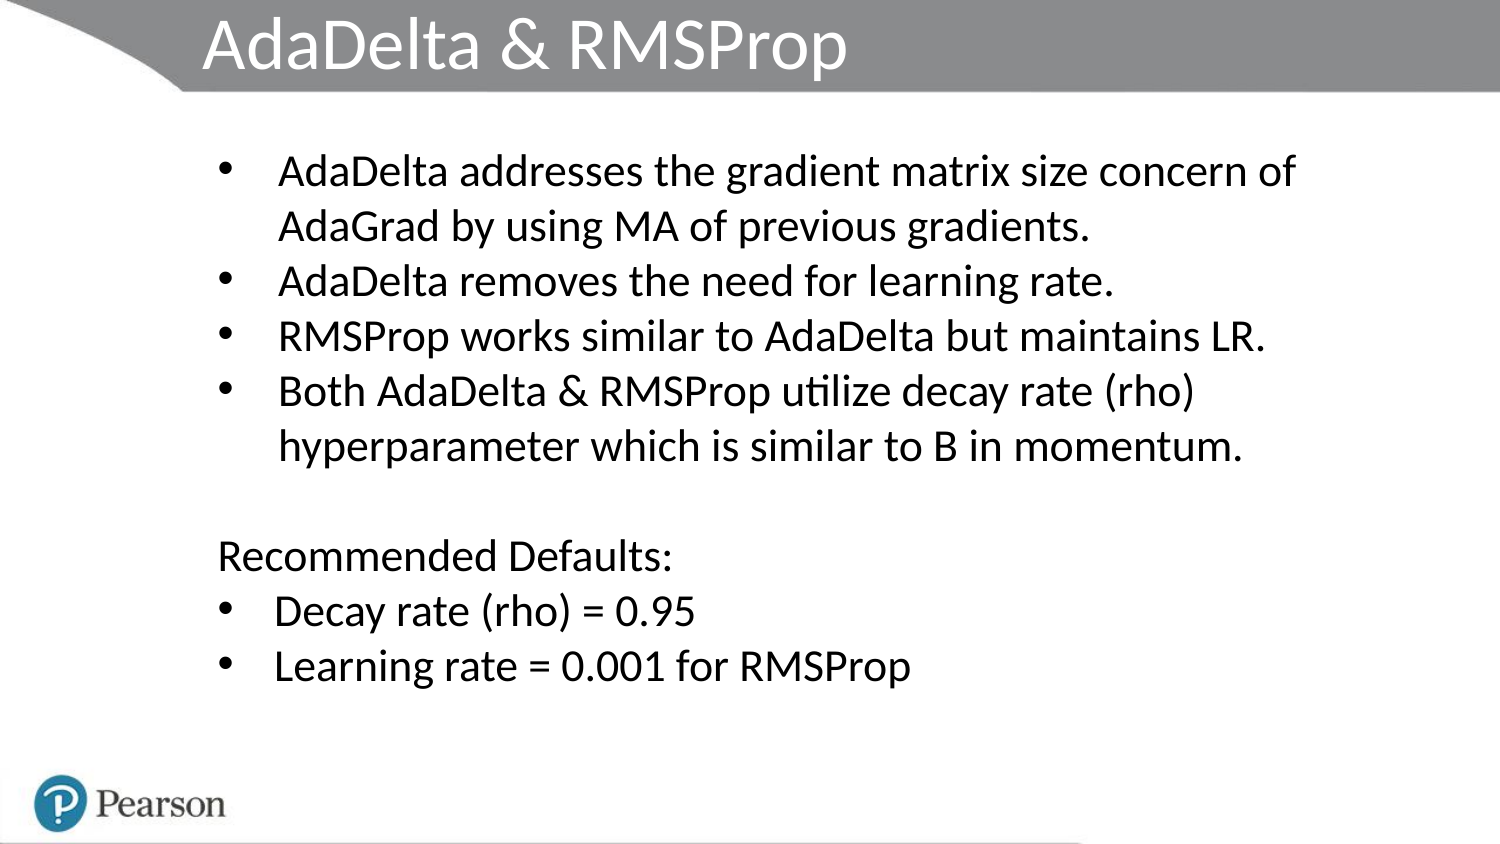

AdaDelta & RMSProp
AdaDelta addresses the gradient matrix size concern of AdaGrad by using MA of previous gradients.
AdaDelta removes the need for learning rate.
RMSProp works similar to AdaDelta but maintains LR.
Both AdaDelta & RMSProp utilize decay rate (rho) hyperparameter which is similar to B in momentum.

Recommended Defaults:
Decay rate (rho) = 0.95
Learning rate = 0.001 for RMSProp